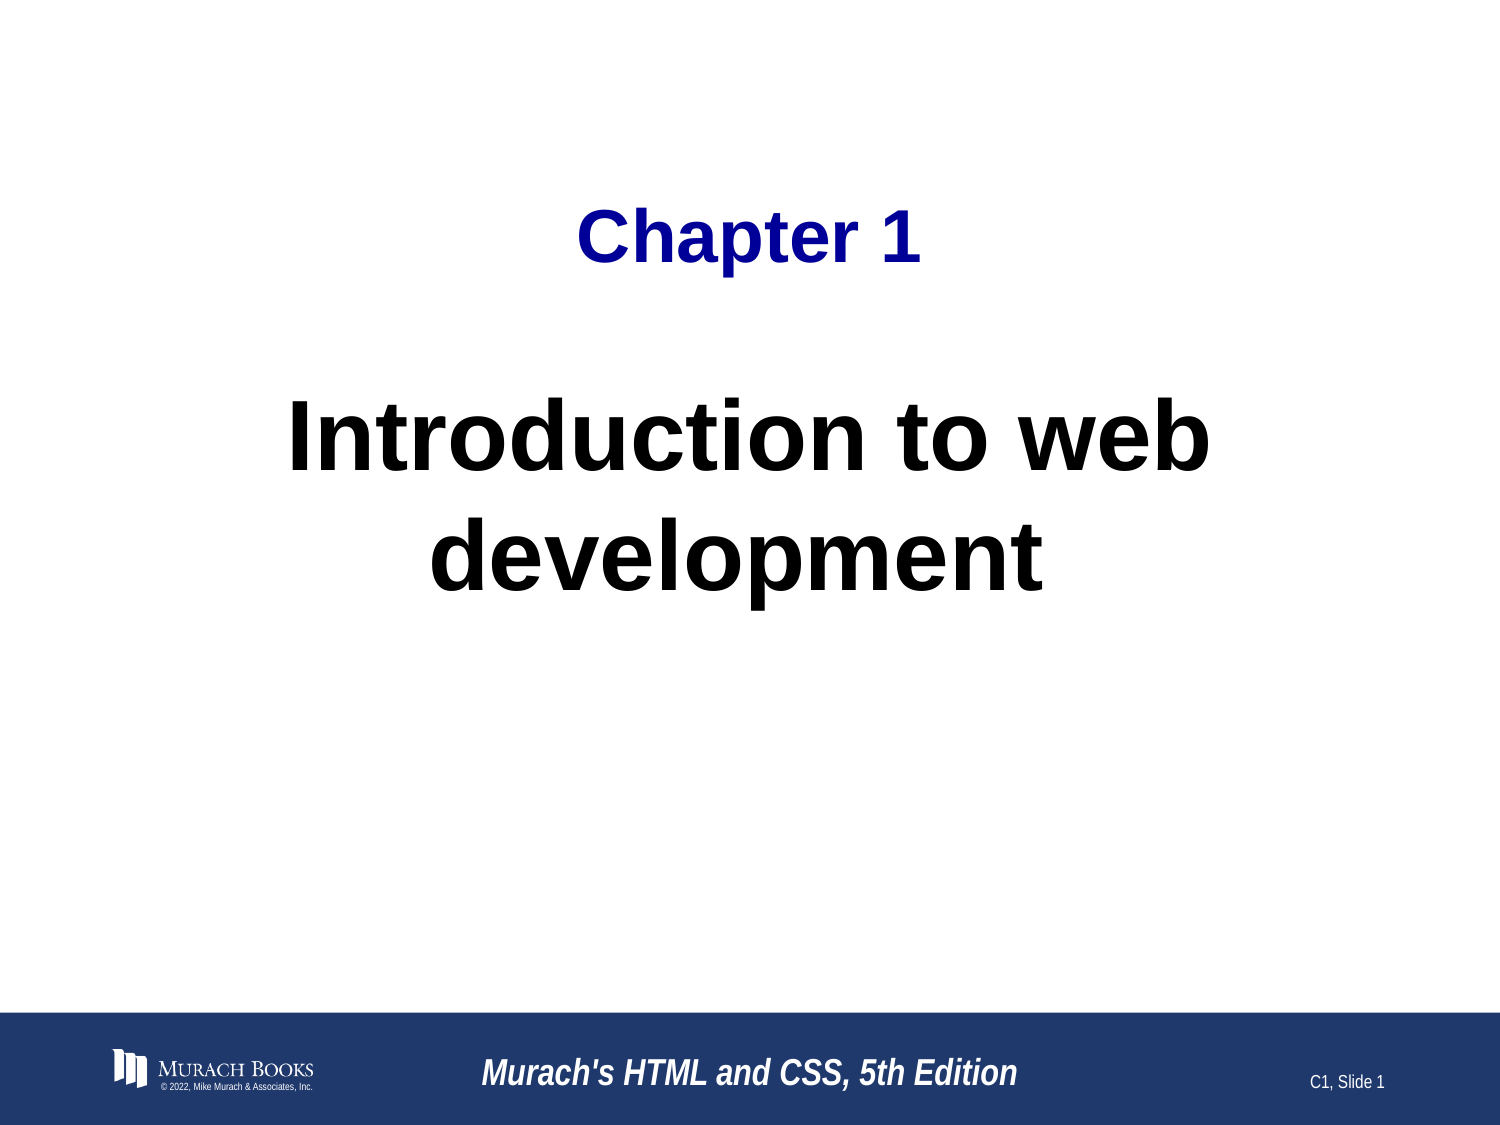

# Chapter 1
Introduction to web development
© 2022, Mike Murach & Associates, Inc.
Murach's HTML and CSS, 5th Edition

C1, Slide 1